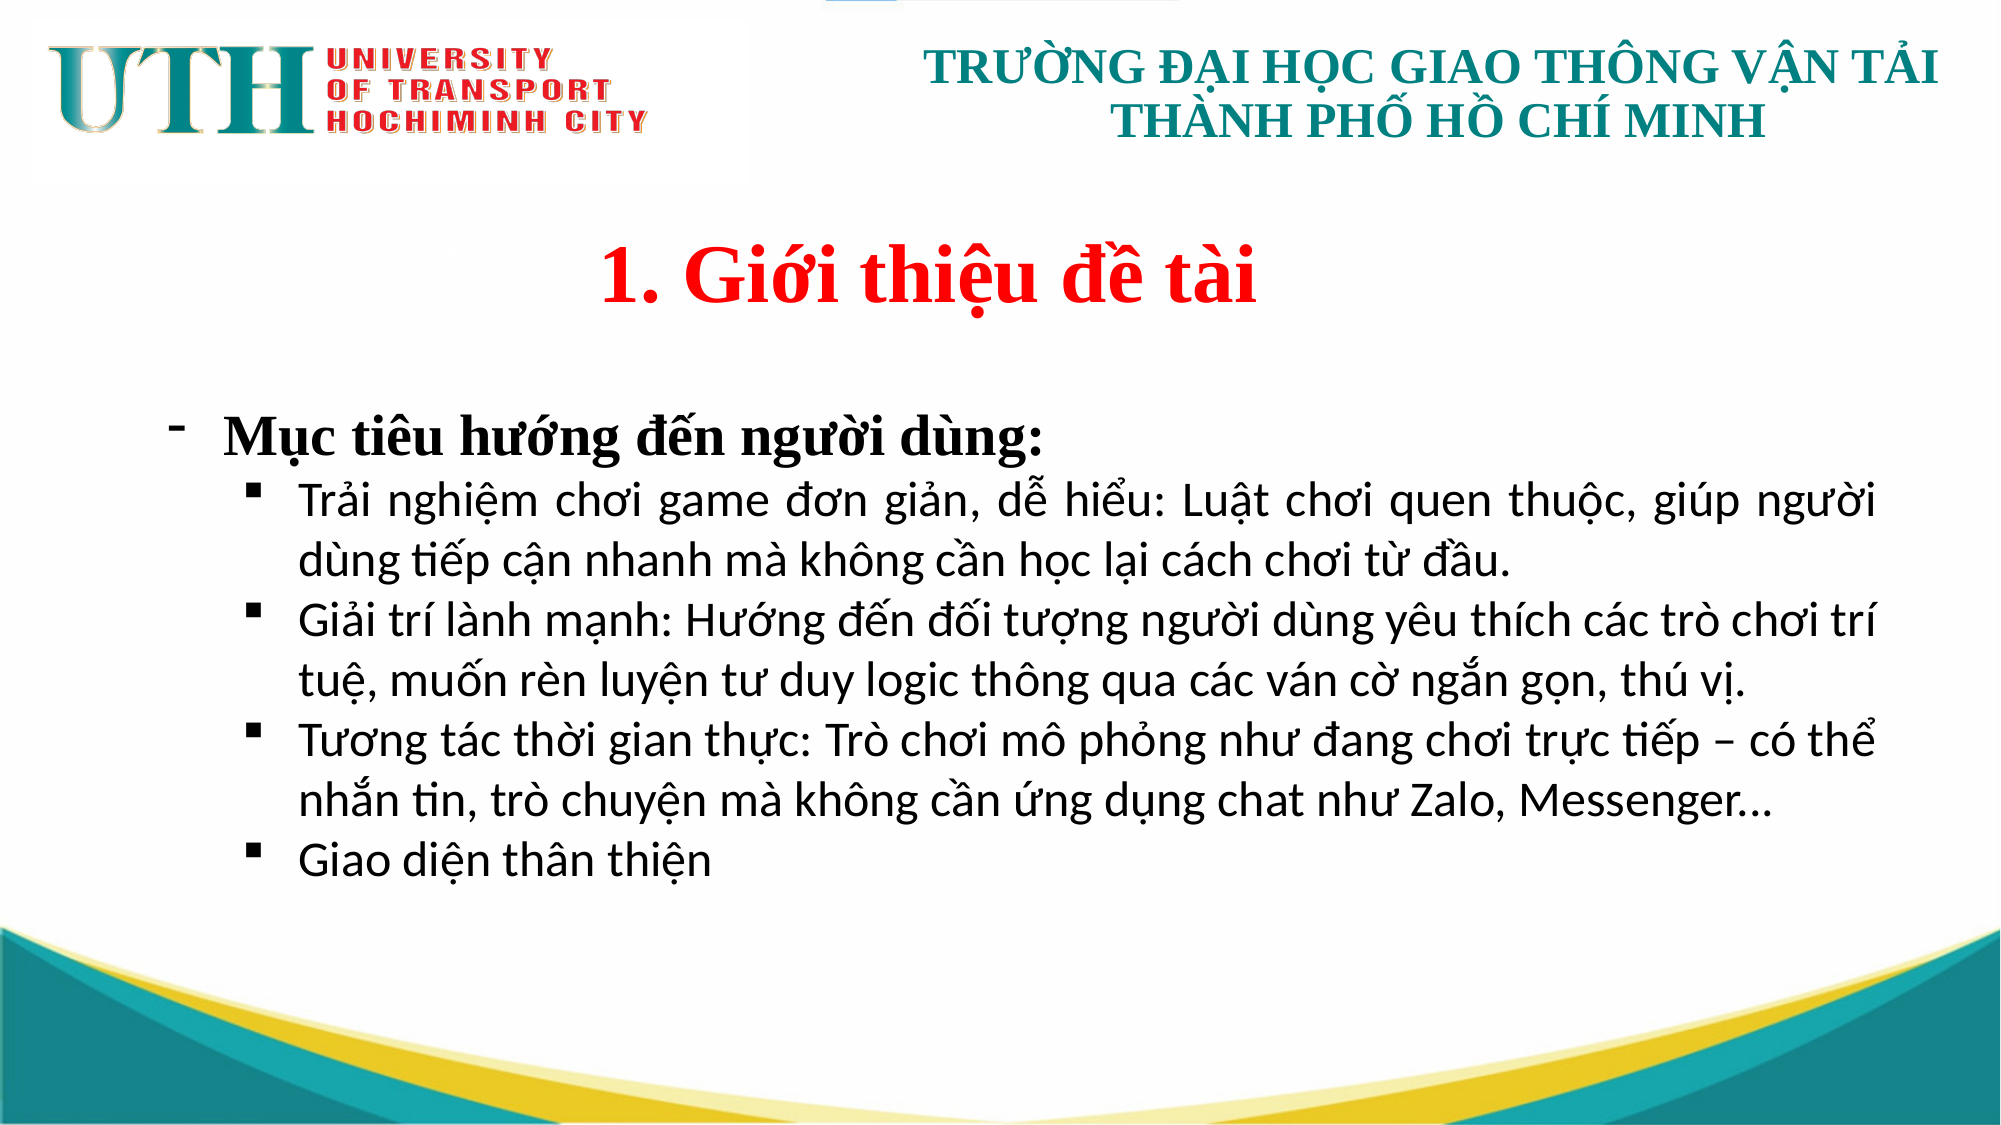

# 1. Giới thiệu đề tài
Mục tiêu hướng đến người dùng:
Trải nghiệm chơi game đơn giản, dễ hiểu: Luật chơi quen thuộc, giúp người dùng tiếp cận nhanh mà không cần học lại cách chơi từ đầu.
Giải trí lành mạnh: Hướng đến đối tượng người dùng yêu thích các trò chơi trí tuệ, muốn rèn luyện tư duy logic thông qua các ván cờ ngắn gọn, thú vị.
Tương tác thời gian thực: Trò chơi mô phỏng như đang chơi trực tiếp – có thể nhắn tin, trò chuyện mà không cần ứng dụng chat như Zalo, Messenger...
Giao diện thân thiện